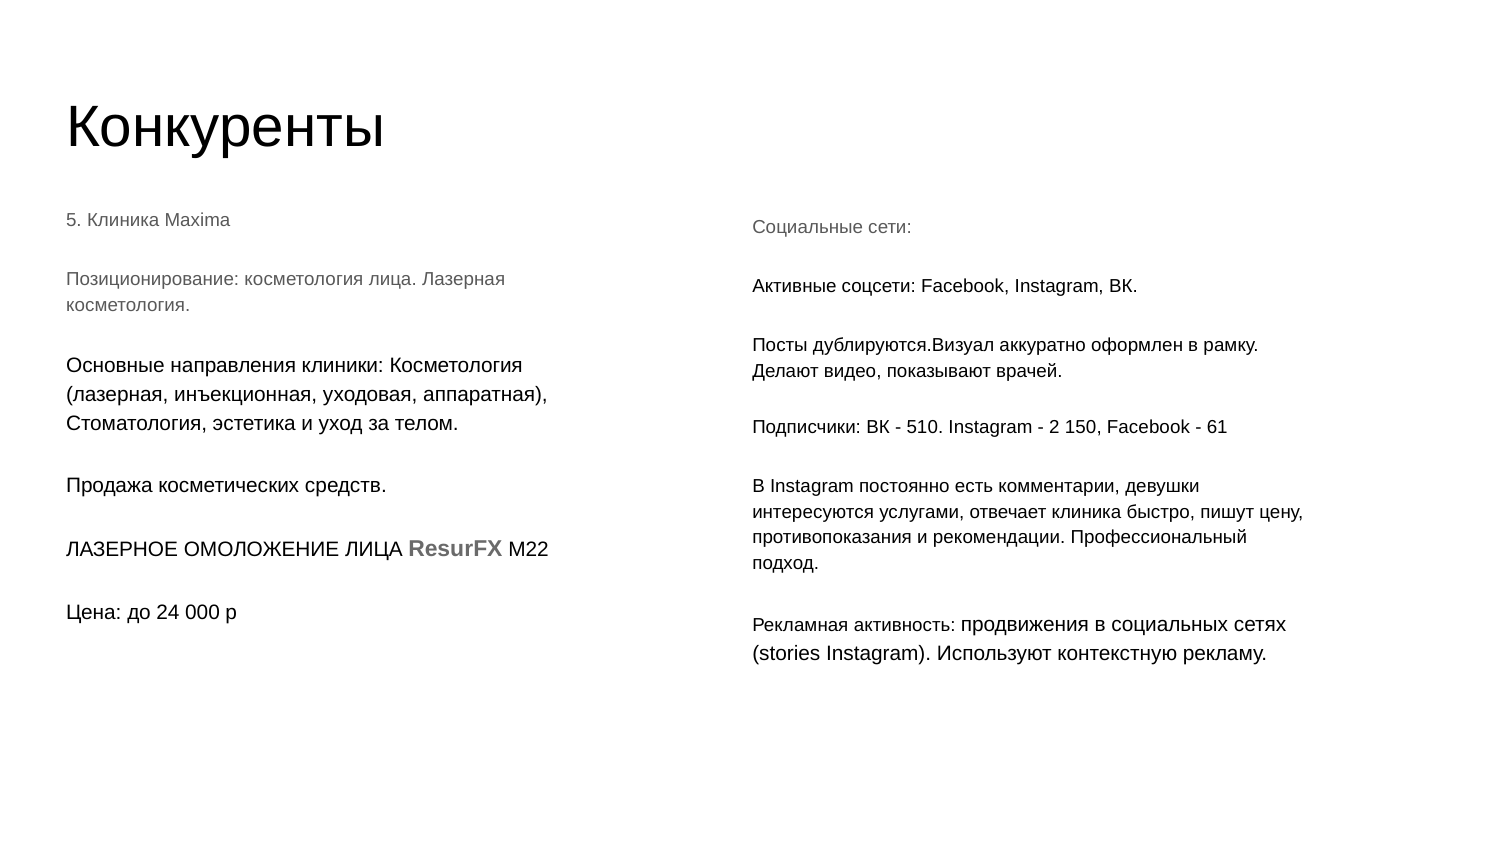

# Конкуренты
5. Клиника Maxima
Позиционирование: косметология лица. Лазерная косметология.
Основные направления клиники: Косметология (лазерная, инъекционная, уходовая, аппаратная), Стоматология, эстетика и уход за телом.
Продажа косметических средств.
ЛАЗЕРНОЕ ОМОЛОЖЕНИЕ ЛИЦА ResurFX M22
Цена: до 24 000 р
Социальные сети:
Активные соцсети: Facebook, Instagram, ВК.
Посты дублируются.Визуал аккуратно оформлен в рамку. Делают видео, показывают врачей.
Подписчики: ВК - 510. Instagram - 2 150, Facebook - 61
В Instagram постоянно есть комментарии, девушки интересуются услугами, отвечает клиника быстро, пишут цену, противопоказания и рекомендации. Профессиональный подход.
Рекламная активность: продвижения в социальных сетях (stories Instagram). Используют контекстную рекламу.